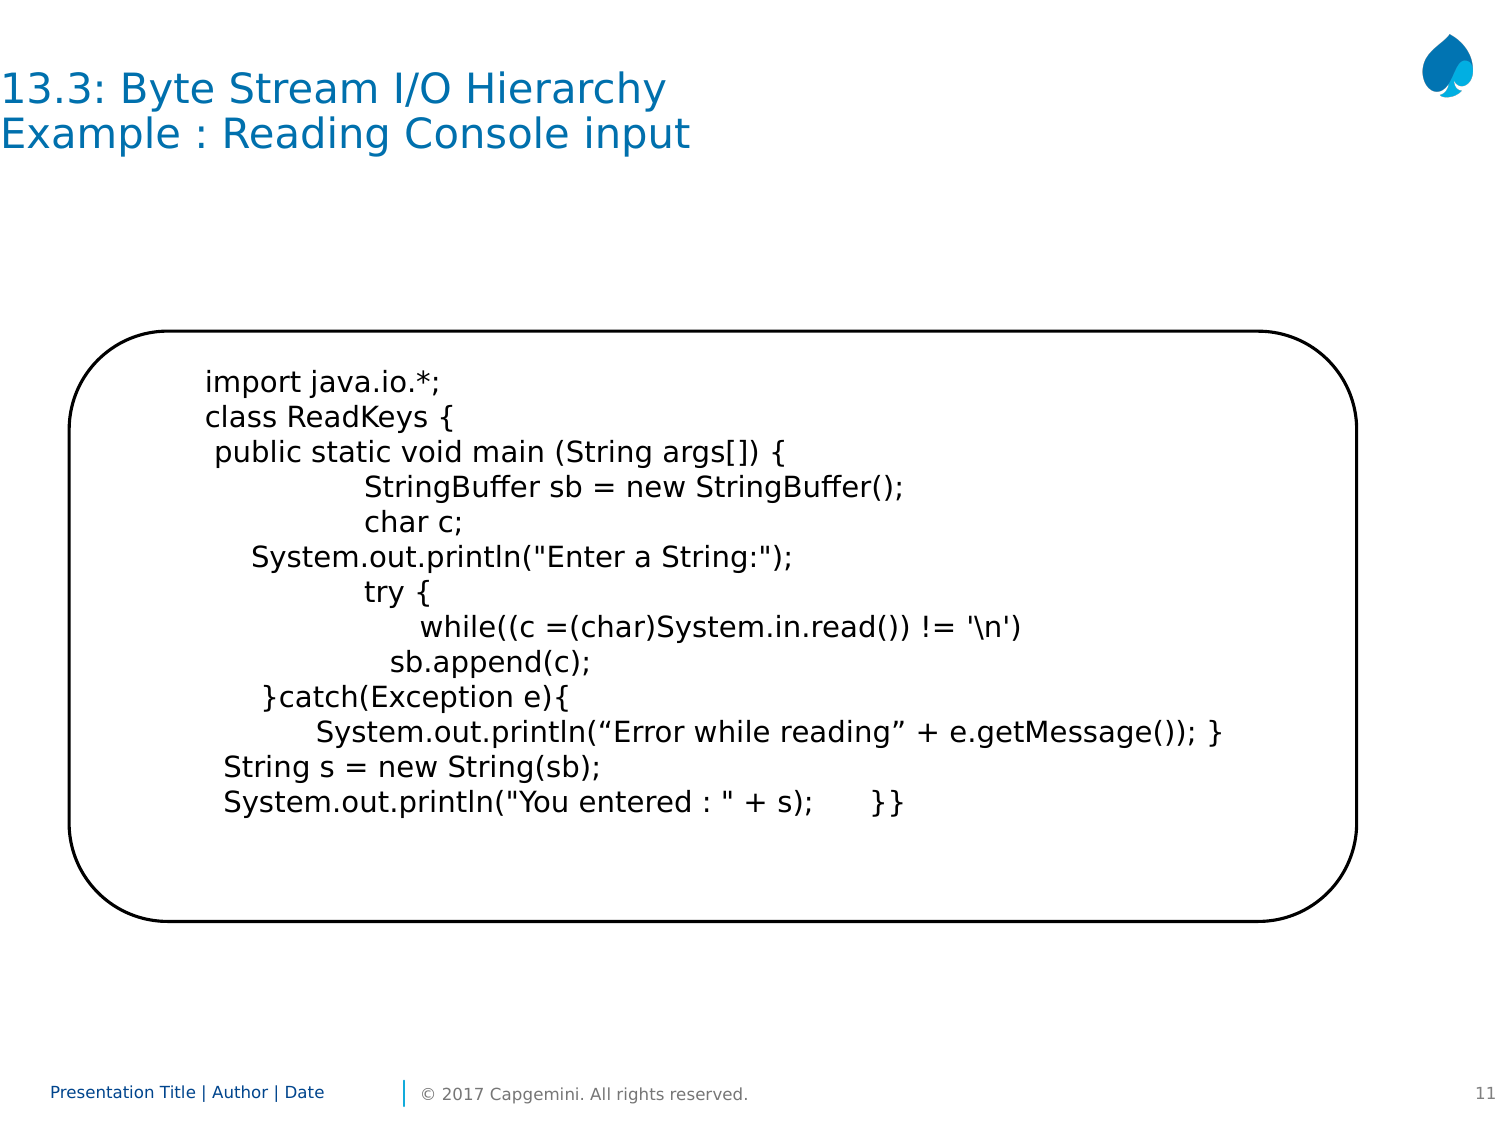

13.3: Byte Stream I/O Hierarchy
Example : Reading Console input

import java.io.*;
class ReadKeys {
 public static void main (String args[]) {
	 StringBuffer sb = new StringBuffer();
	 char c;
     System.out.println("Enter a String:");
 	 try {
	       while((c =(char)System.in.read()) != '\n')
                    sb.append(c);
      }catch(Exception e){
            System.out.println(“Error while reading” + e.getMessage()); }
  String s = new String(sb);
  System.out.println("You entered : " + s);      }}